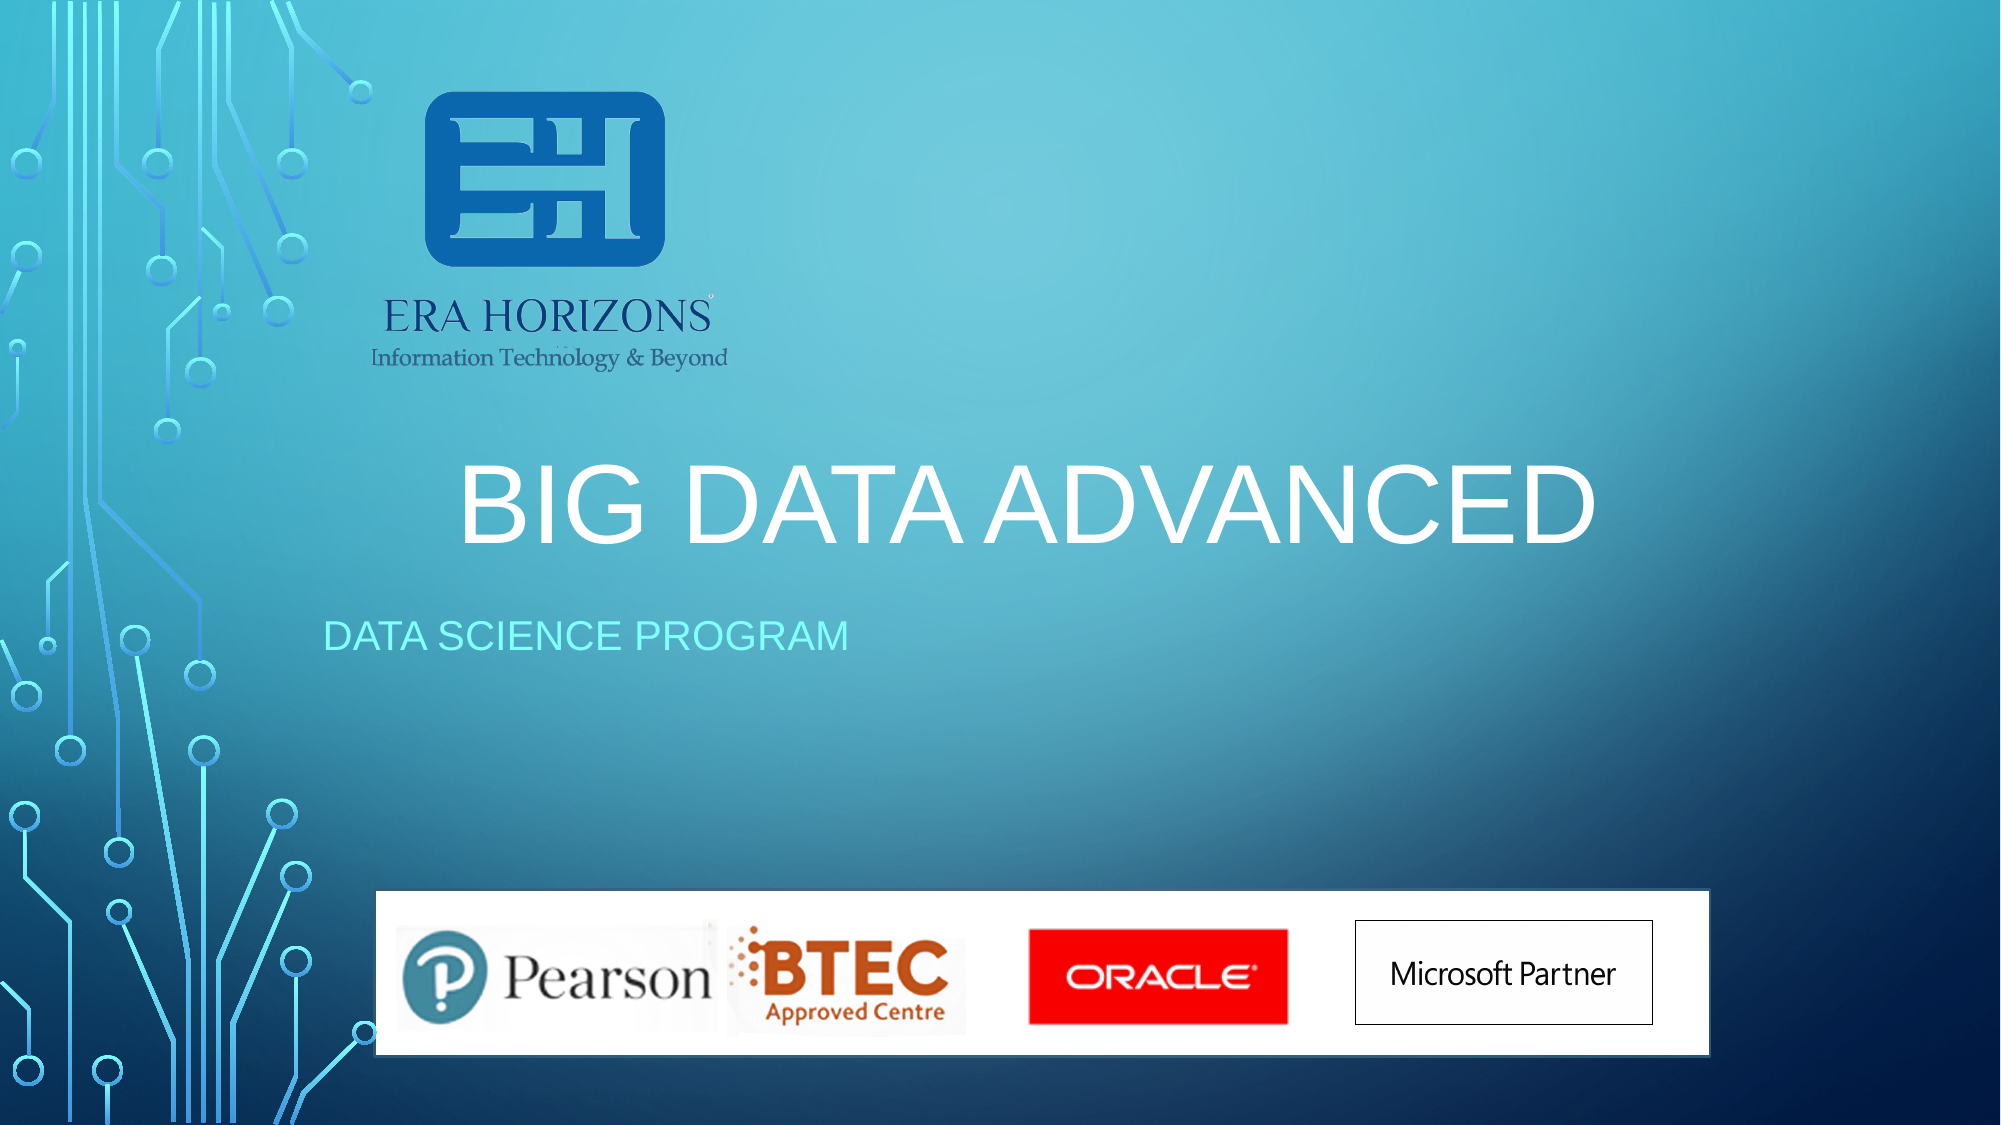

# BIG DATA ADVANCED
Data Science Program